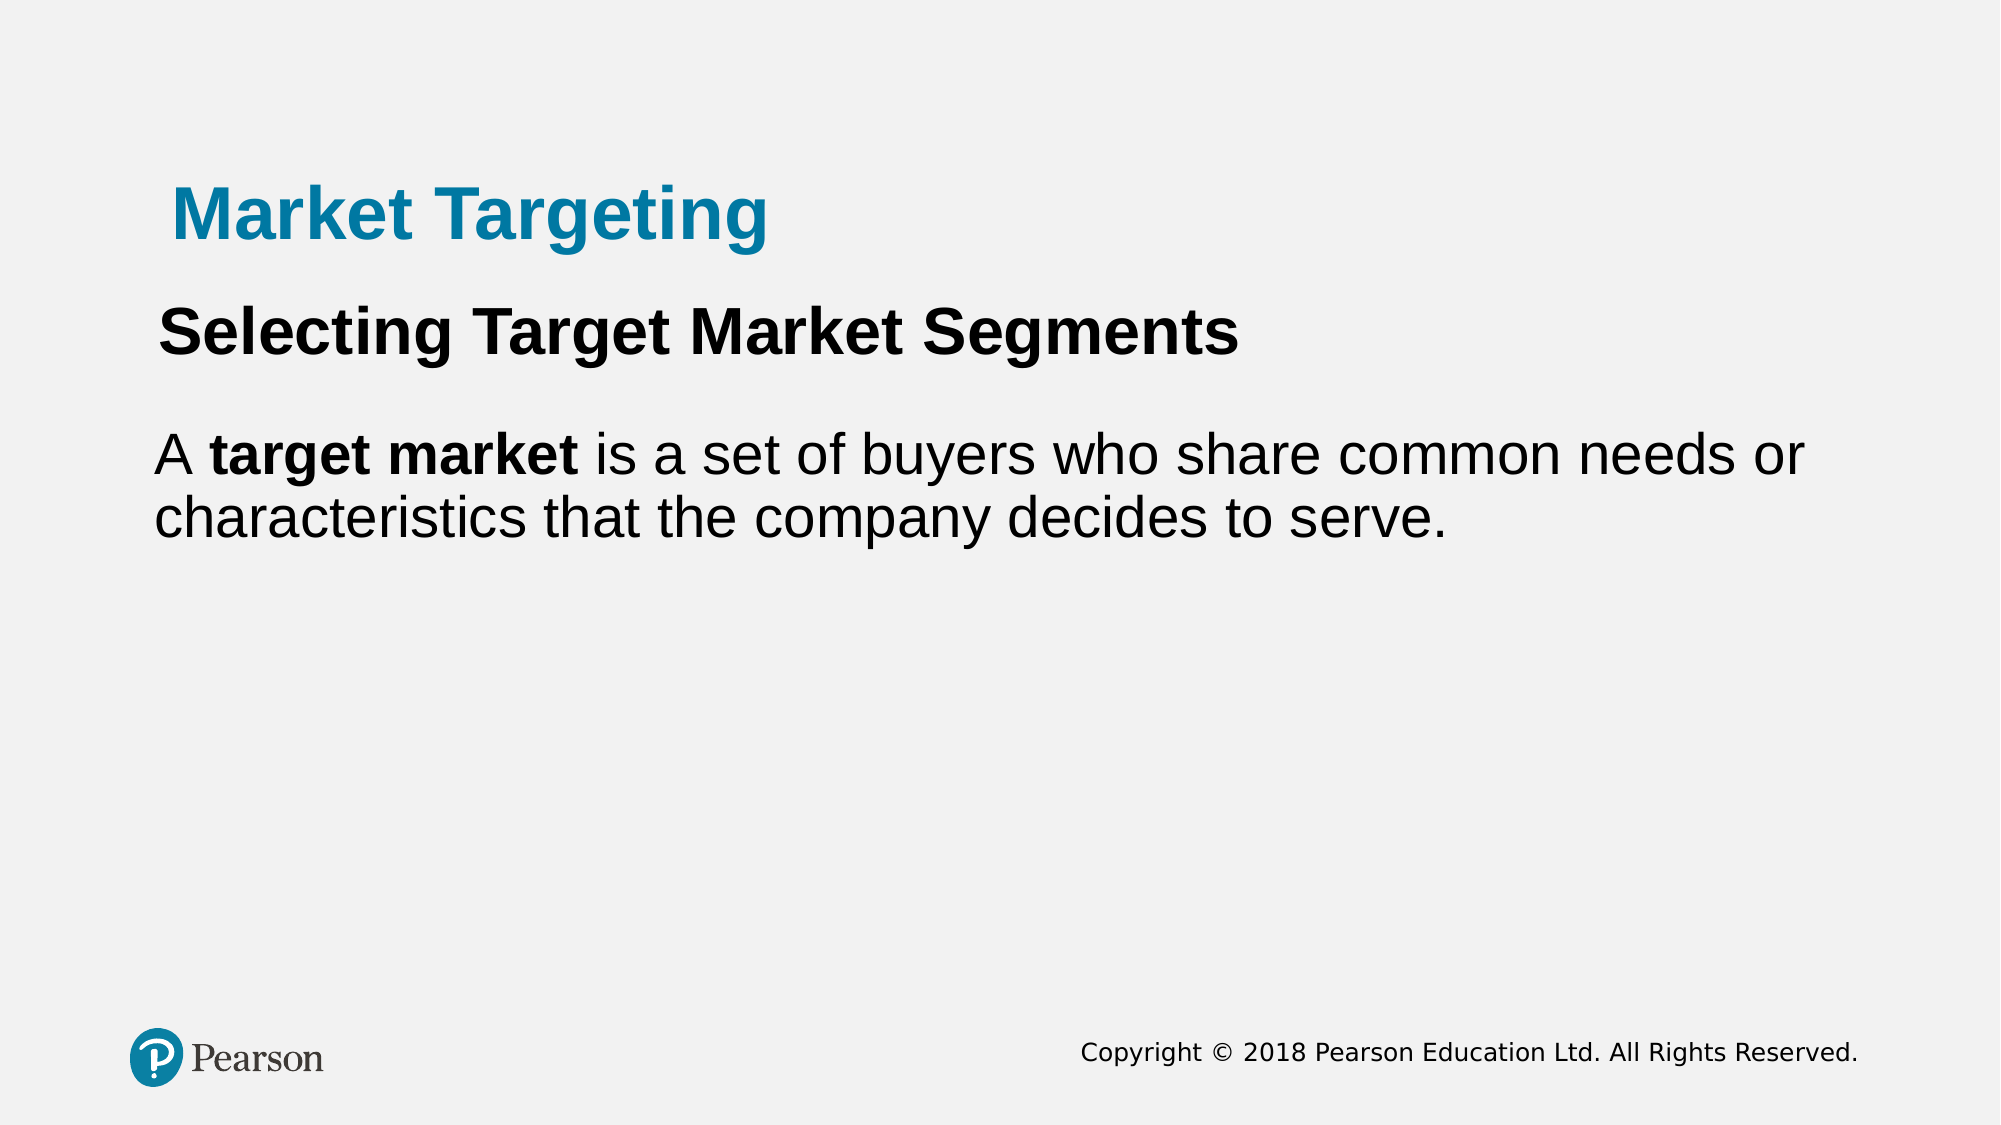

# Market Targeting
Selecting Target Market Segments

A target market is a set of buyers who share common needs or characteristics that the company decides to serve.